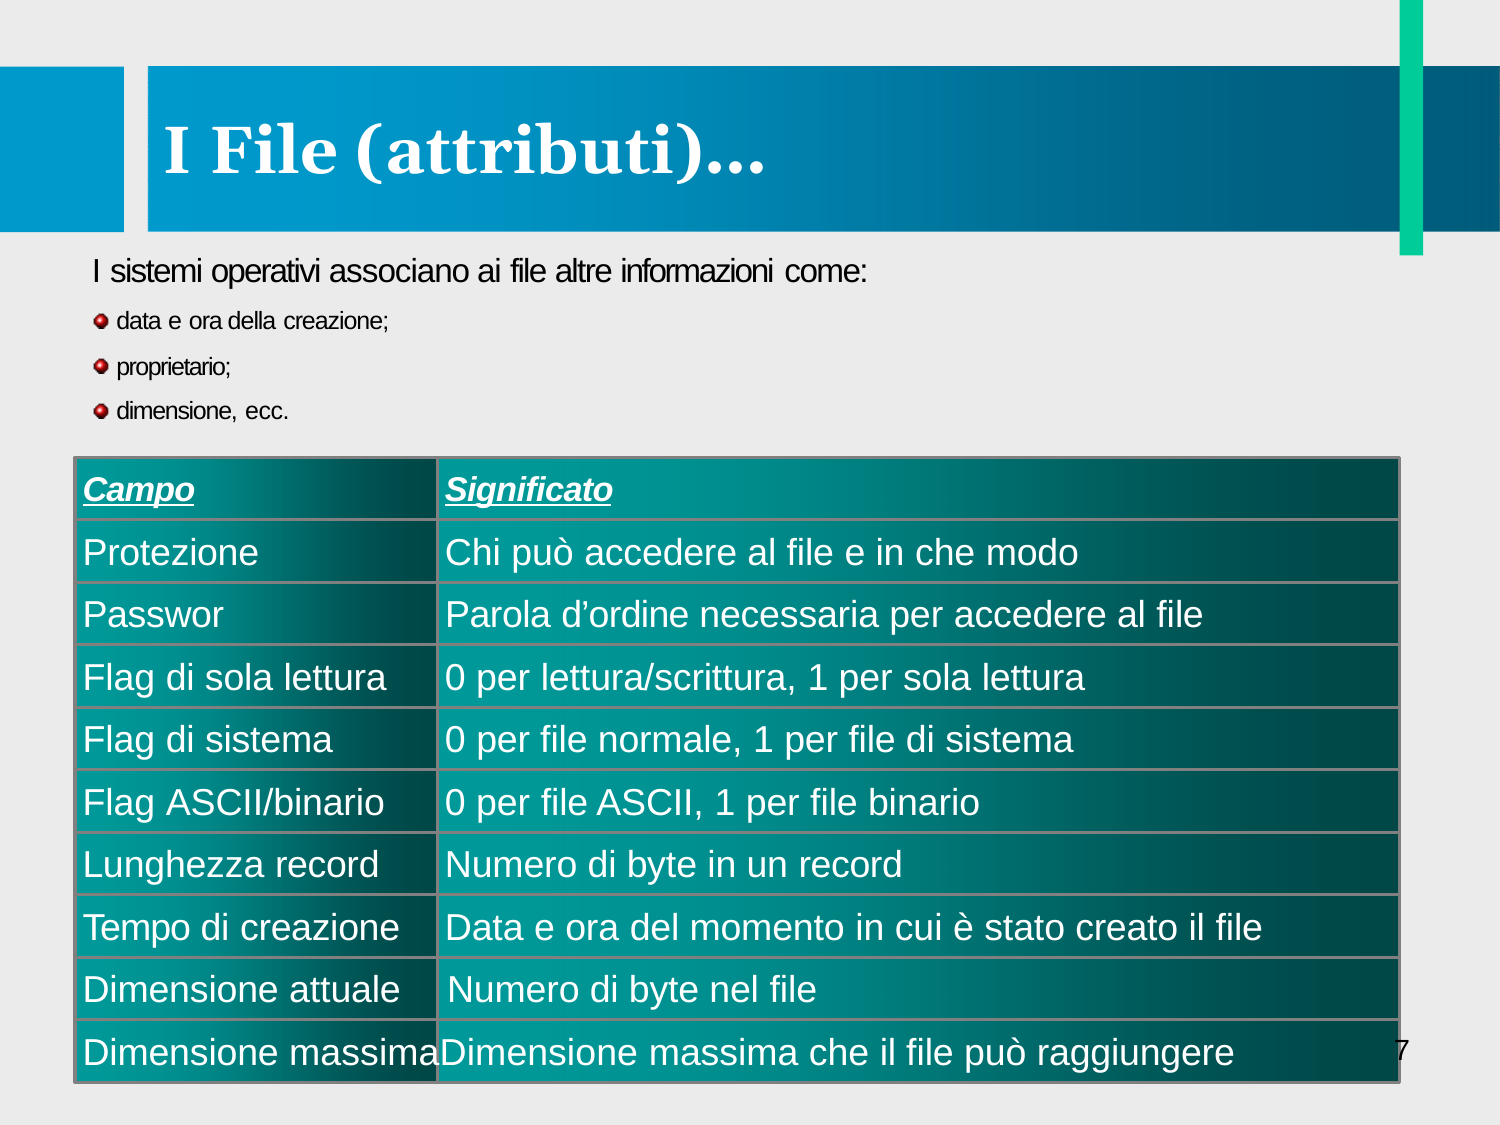

# I File (attributi)…

I sistemi operativi associano ai file altre informazioni come:
data e ora della creazione;
proprietario;
dimensione, ecc.

Campo
Significato

Protezione
Chi può accedere al file e in che modo

Password
Parola d’ordine necessaria per accedere al file

Flag di sola lettura
0 per lettura/scrittura, 1 per sola lettura

Flag di sistema
0 per file normale, 1 per file di sistema

Flag ASCII/binario
0 per file ASCII, 1 per file binario

Lunghezza record
Numero di byte in un record

Tempo di creazione
Data e ora del momento in cui è stato creato il file
Dimensione attuale	Numero di byte nel file
Dimensione massimaDimensione massima che il file può raggiungere

7